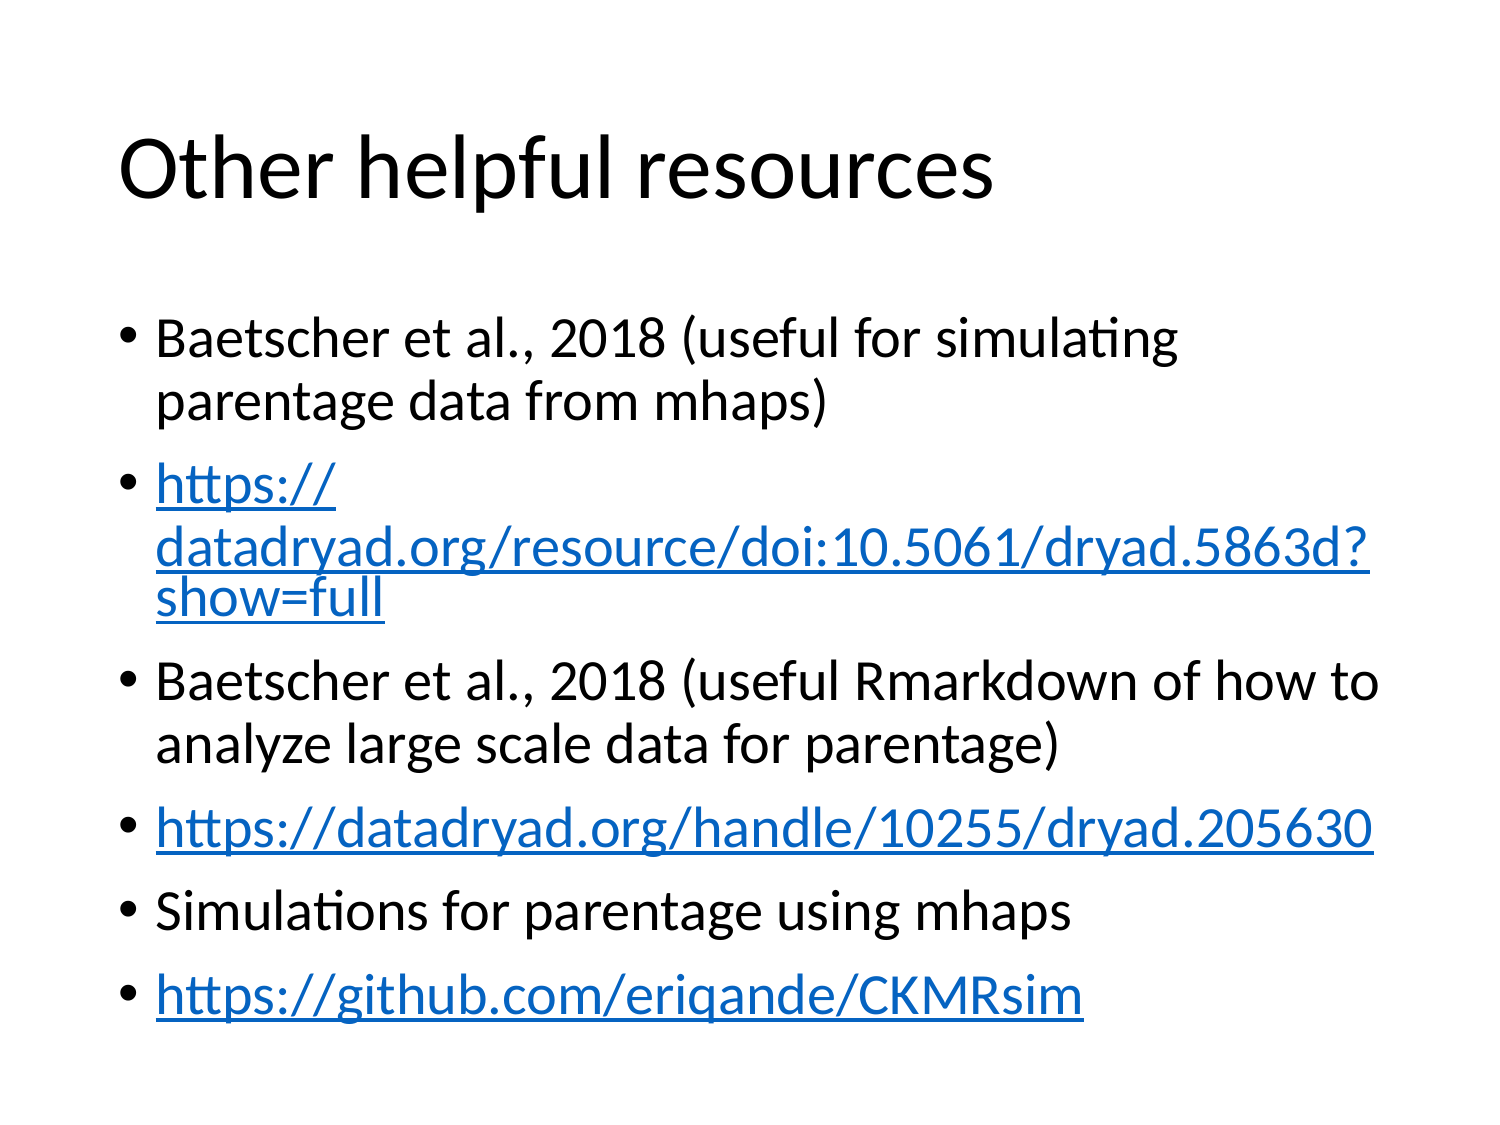

# Other helpful resources
Baetscher et al., 2018 (useful for simulating parentage data from mhaps)
https://datadryad.org/resource/doi:10.5061/dryad.5863d?show=full
Baetscher et al., 2018 (useful Rmarkdown of how to analyze large scale data for parentage)
https://datadryad.org/handle/10255/dryad.205630
Simulations for parentage using mhaps
https://github.com/eriqande/CKMRsim